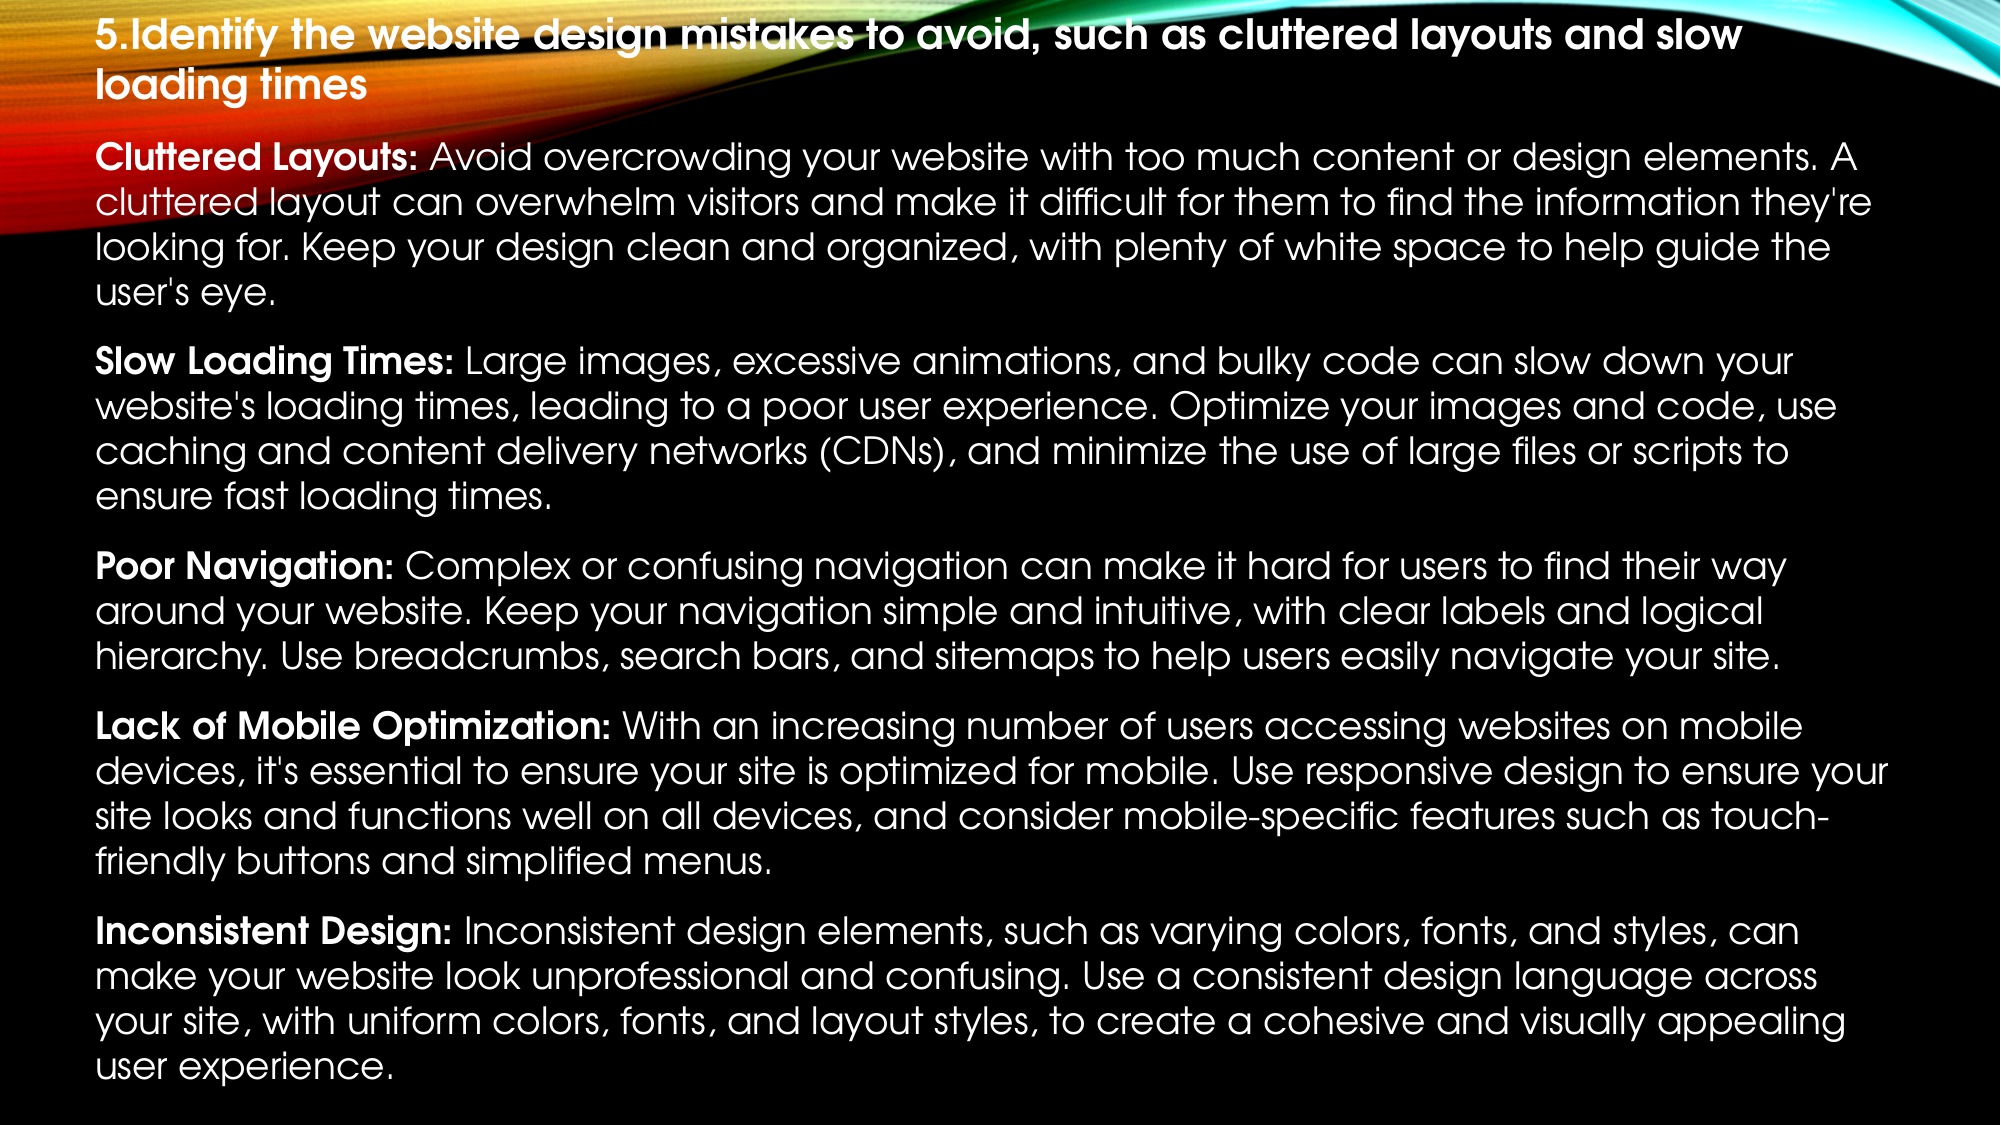

5.Identify the website design mistakes to avoid, such as cluttered layouts and slow loading times
Cluttered Layouts: Avoid overcrowding your website with too much content or design elements. A cluttered layout can overwhelm visitors and make it difficult for them to find the information they're looking for. Keep your design clean and organized, with plenty of white space to help guide the user's eye.
Slow Loading Times: Large images, excessive animations, and bulky code can slow down your website's loading times, leading to a poor user experience. Optimize your images and code, use caching and content delivery networks (CDNs), and minimize the use of large files or scripts to ensure fast loading times.
Poor Navigation: Complex or confusing navigation can make it hard for users to find their way around your website. Keep your navigation simple and intuitive, with clear labels and logical hierarchy. Use breadcrumbs, search bars, and sitemaps to help users easily navigate your site.
Lack of Mobile Optimization: With an increasing number of users accessing websites on mobile devices, it's essential to ensure your site is optimized for mobile. Use responsive design to ensure your site looks and functions well on all devices, and consider mobile-specific features such as touch-friendly buttons and simplified menus.
Inconsistent Design: Inconsistent design elements, such as varying colors, fonts, and styles, can make your website look unprofessional and confusing. Use a consistent design language across your site, with uniform colors, fonts, and layout styles, to create a cohesive and visually appealing user experience.